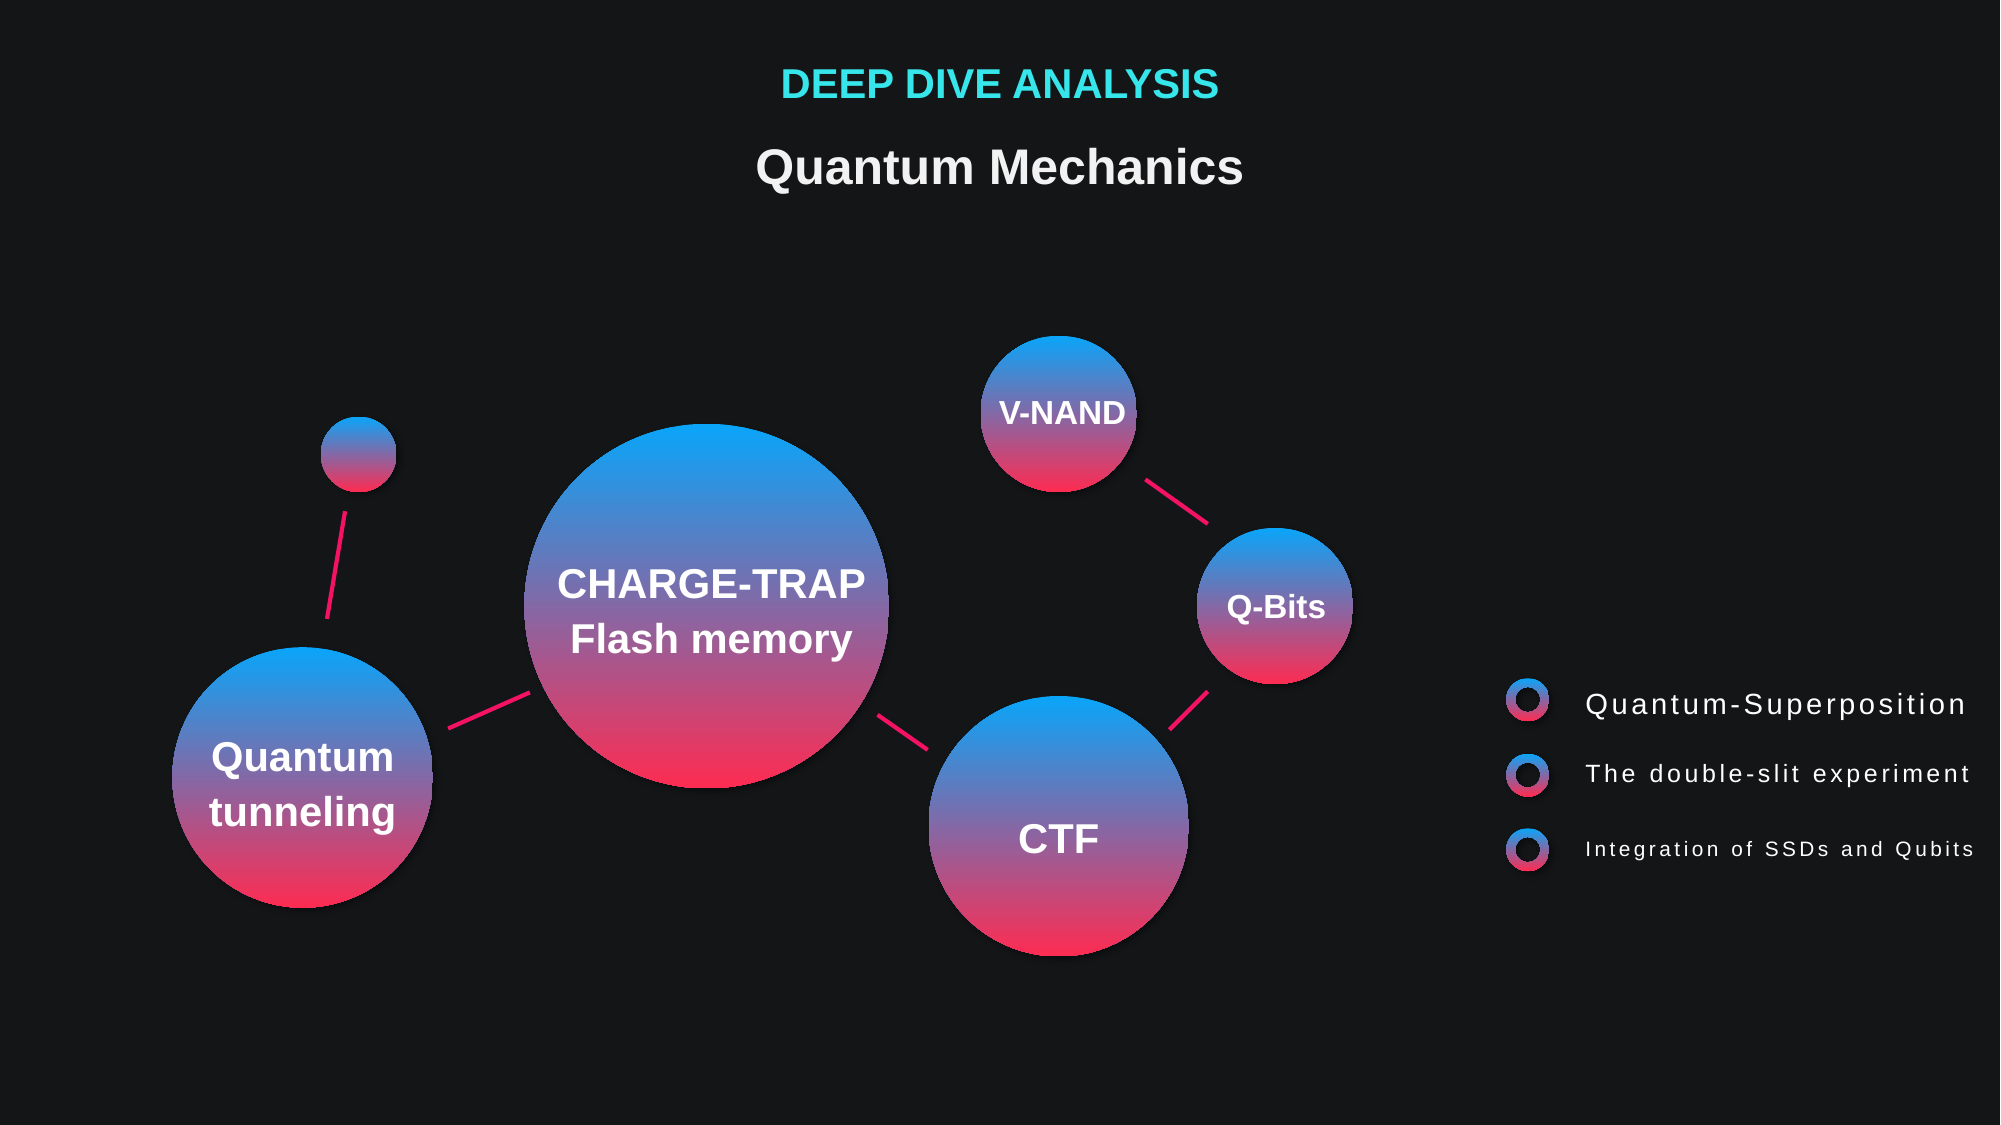

DEEP DIVE ANALYSIS
Quantum Mechanics

V-NAND

CHARGE-TRAP
Flash memory
Q-Bits

Quantum-Superposition

Quantum tunneling
The double-slit experiment

CTF
Integration of SSDs and Qubits